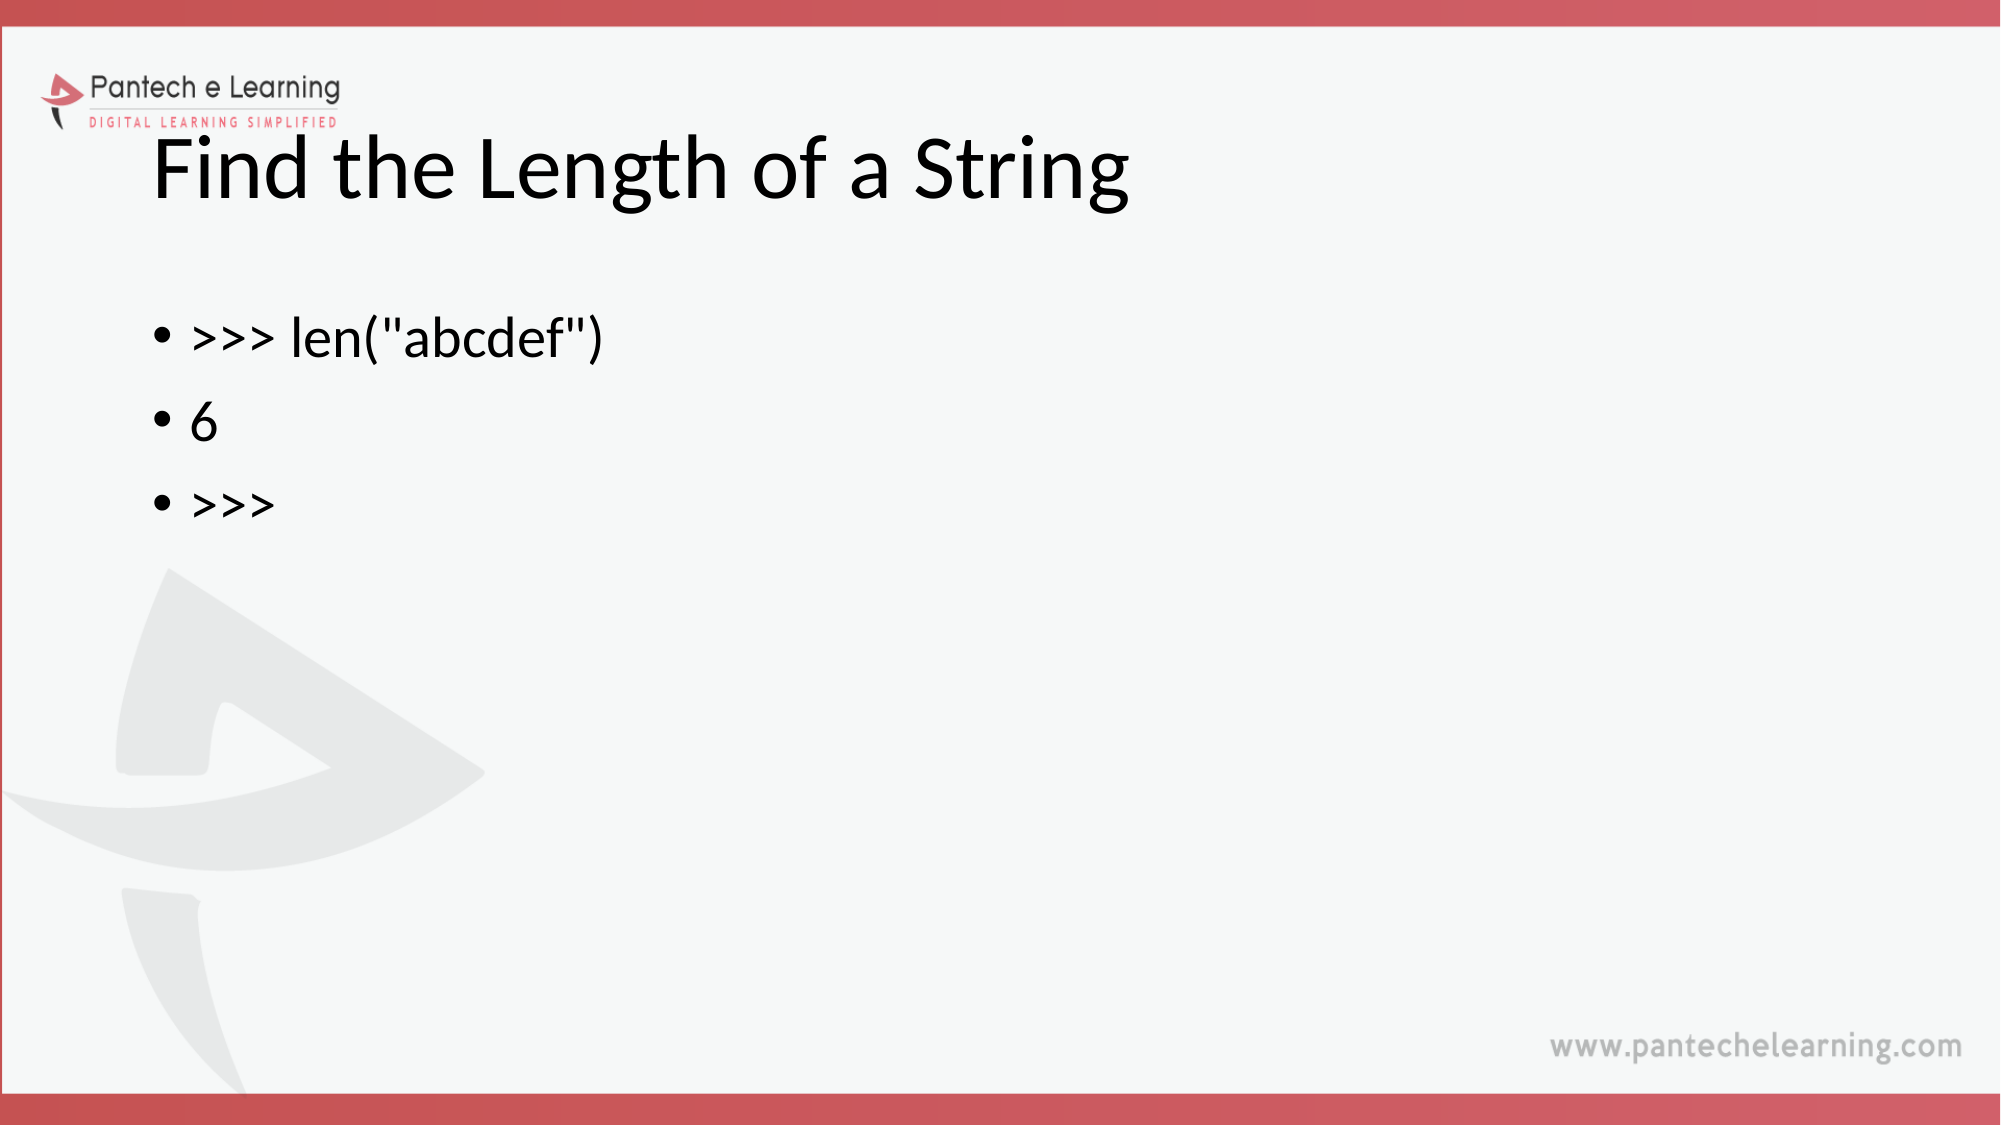

# Find the Length of a String
>>> len("abcdef")
6
>>>